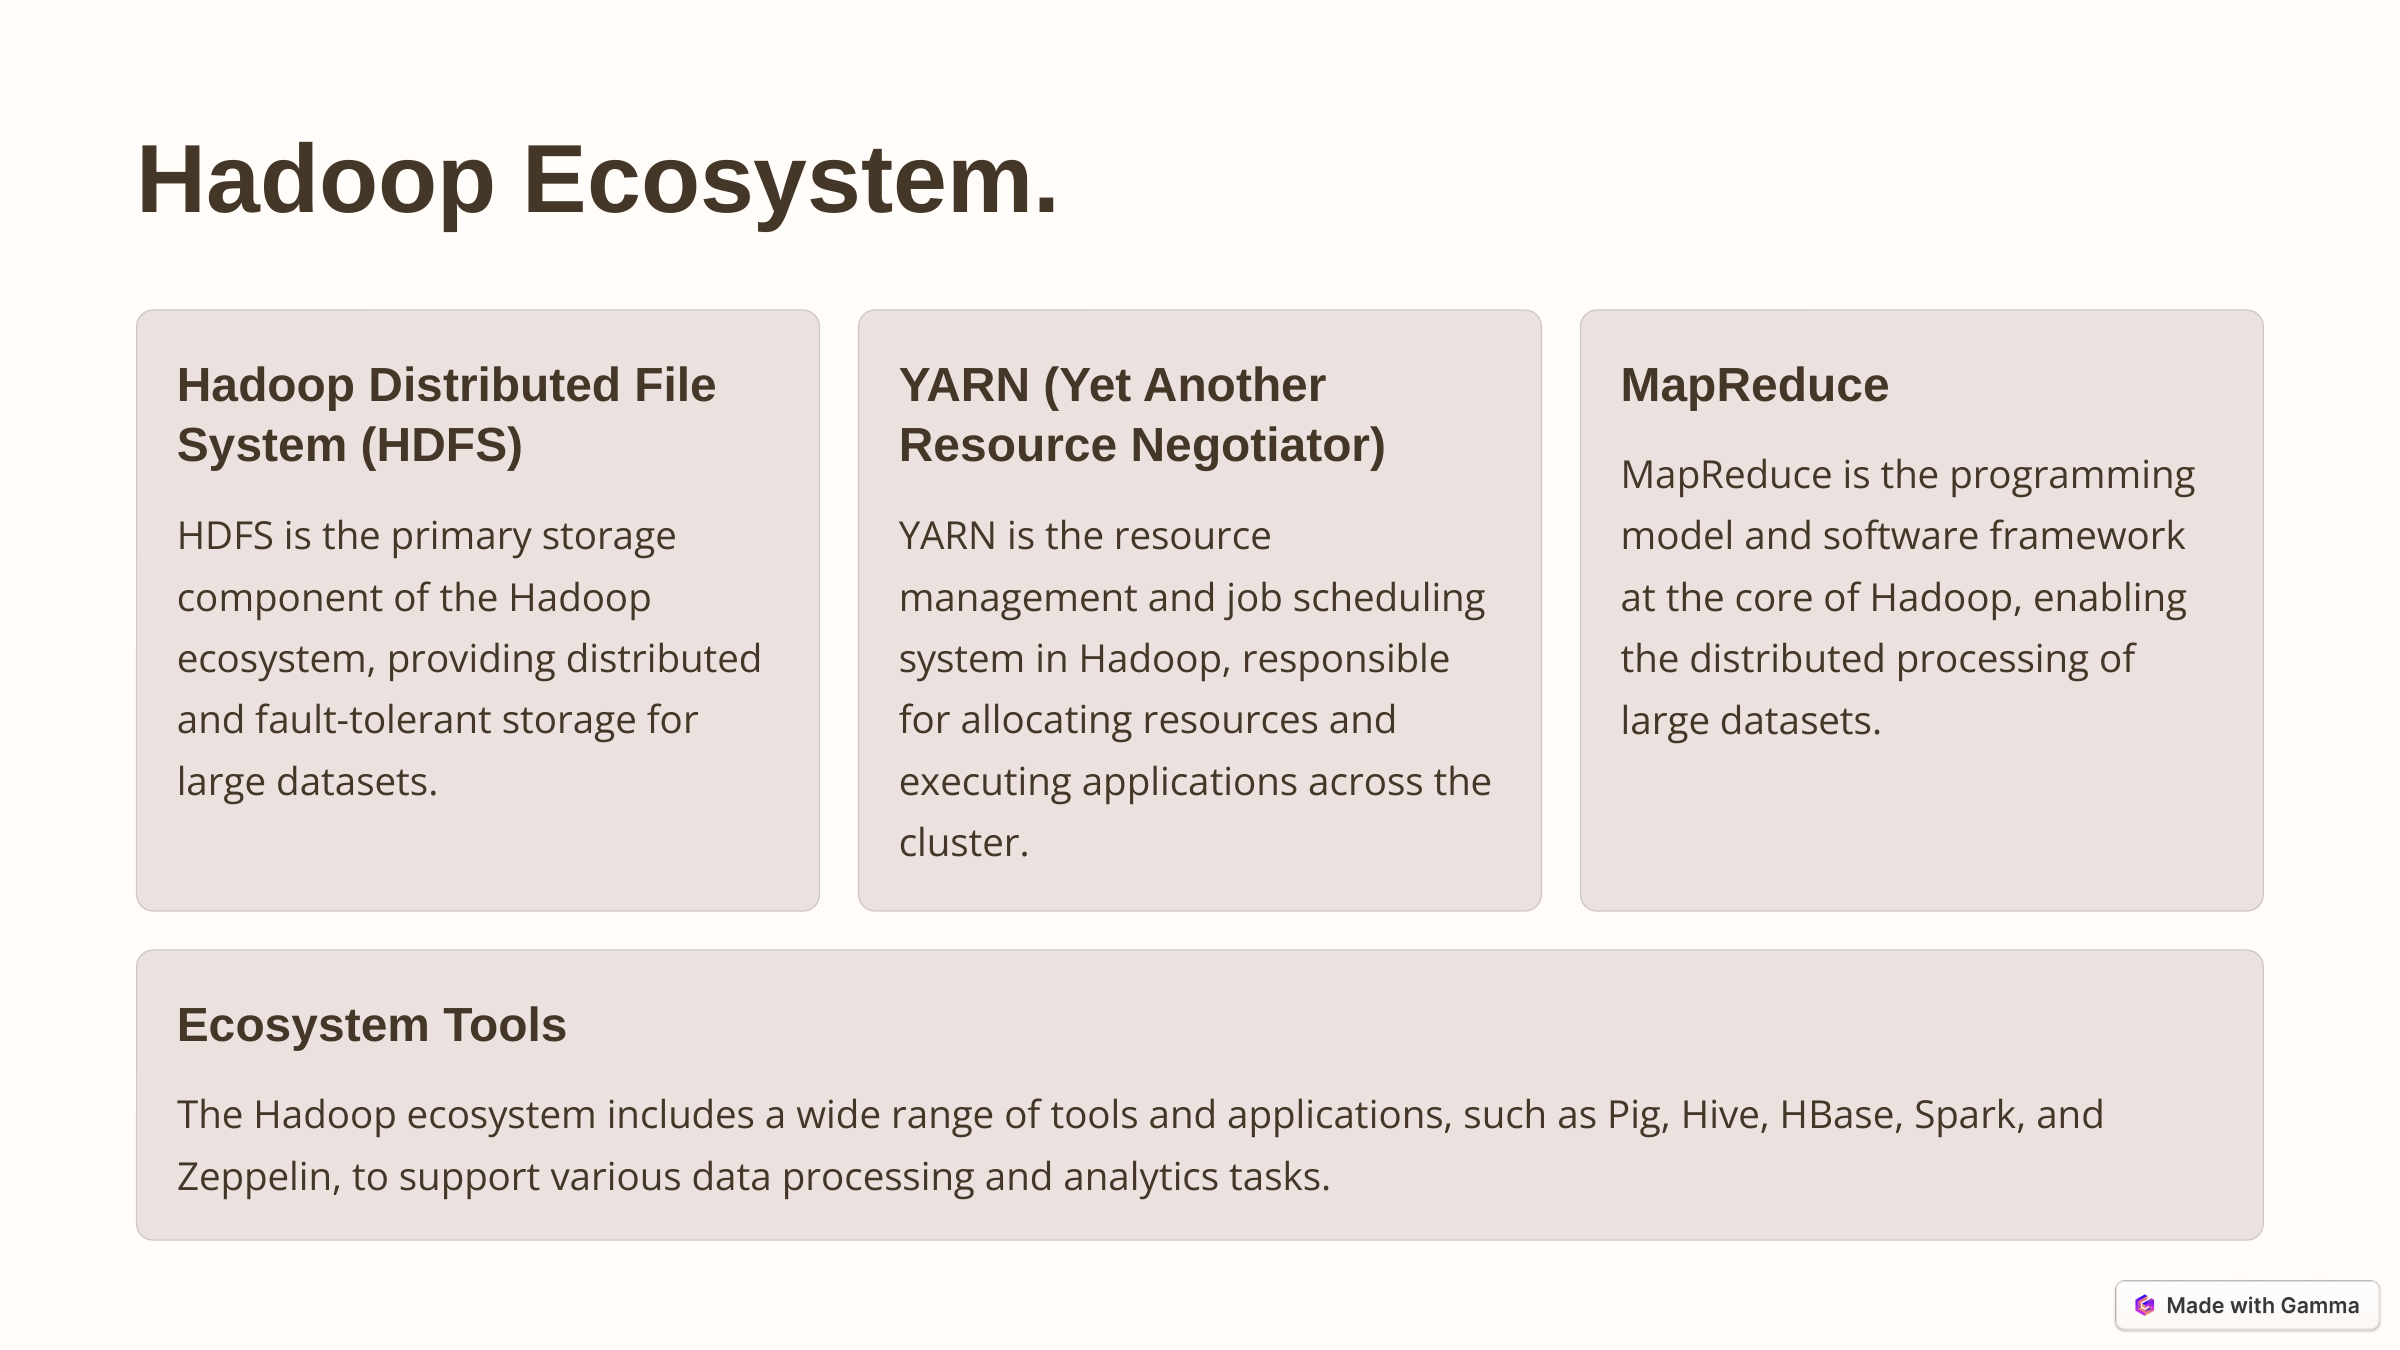

Hadoop Ecosystem.

Hadoop Distributed File System (HDFS)
YARN (Yet Another Resource Negotiator)
MapReduce
MapReduce is the programming model and software framework at the core of Hadoop, enabling the distributed processing of large datasets.
HDFS is the primary storage component of the Hadoop ecosystem, providing distributed and fault-tolerant storage for large datasets.
YARN is the resource management and job scheduling system in Hadoop, responsible for allocating resources and executing applications across the cluster.

Ecosystem Tools
The Hadoop ecosystem includes a wide range of tools and applications, such as Pig, Hive, HBase, Spark, and Zeppelin, to support various data processing and analytics tasks.